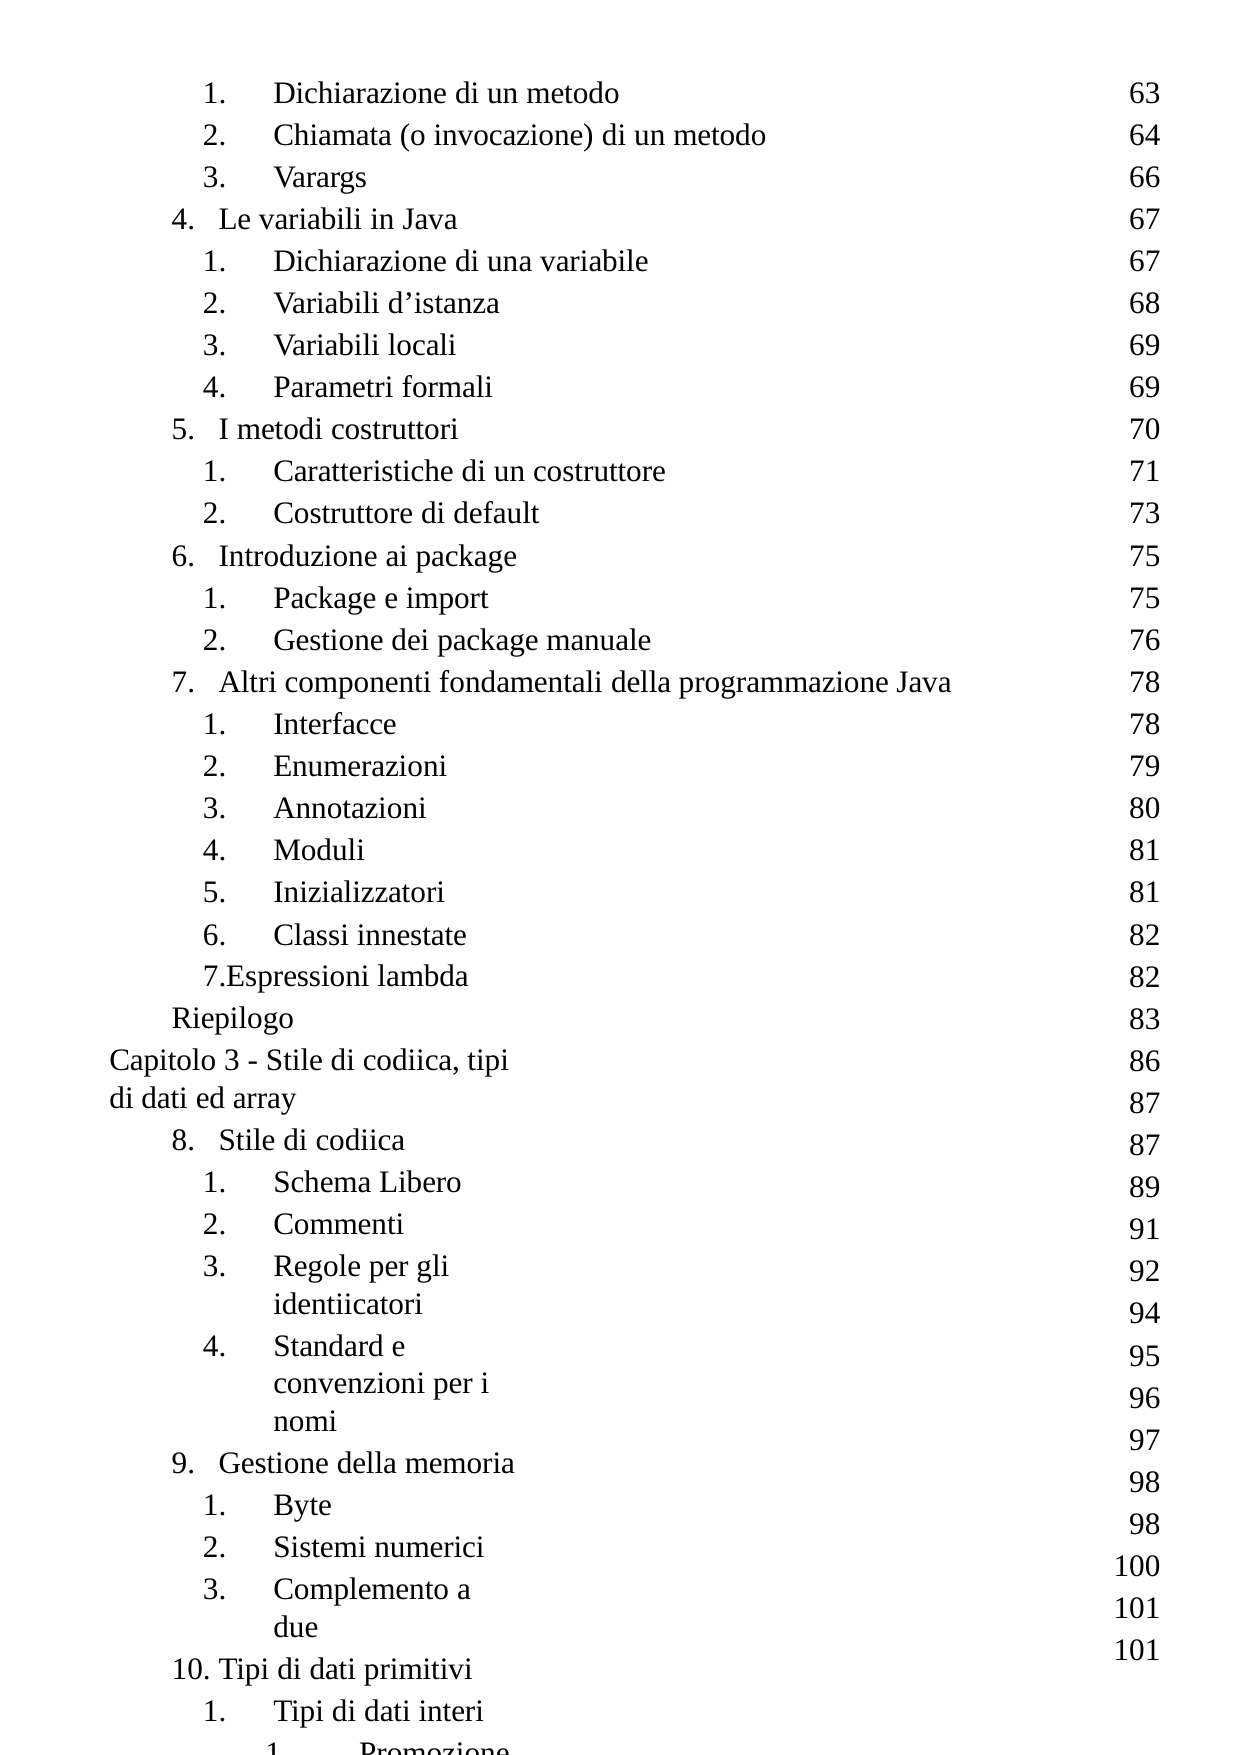

Dichiarazione di un metodo
Chiamata (o invocazione) di un metodo
Varargs
Le variabili in Java
Dichiarazione di una variabile
Variabili d’istanza
Variabili locali
Parametri formali
I metodi costruttori
Caratteristiche di un costruttore
Costruttore di default
Introduzione ai package
Package e import
Gestione dei package manuale
Altri componenti fondamentali della programmazione Java
Interfacce
Enumerazioni
Annotazioni
Moduli
Inizializzatori
Classi innestate
Espressioni lambda  Riepilogo
Capitolo 3 - Stile di codiica, tipi di dati ed array
Stile di codiica
Schema Libero
Commenti
Regole per gli identiicatori
Standard e convenzioni per i nomi
Gestione della memoria
Byte
Sistemi numerici
Complemento a due
Tipi di dati primitivi
Tipi di dati interi
Promozione automatica nelle espressioni
Casting
Operazioni con interi
63
64
66
67
67
68
69
69
70
71
73
75
75
76
78
78
79
80
81
81
82
82
83
86
87
87
89
91
92
94
95
96
97
98
98
100
101
101